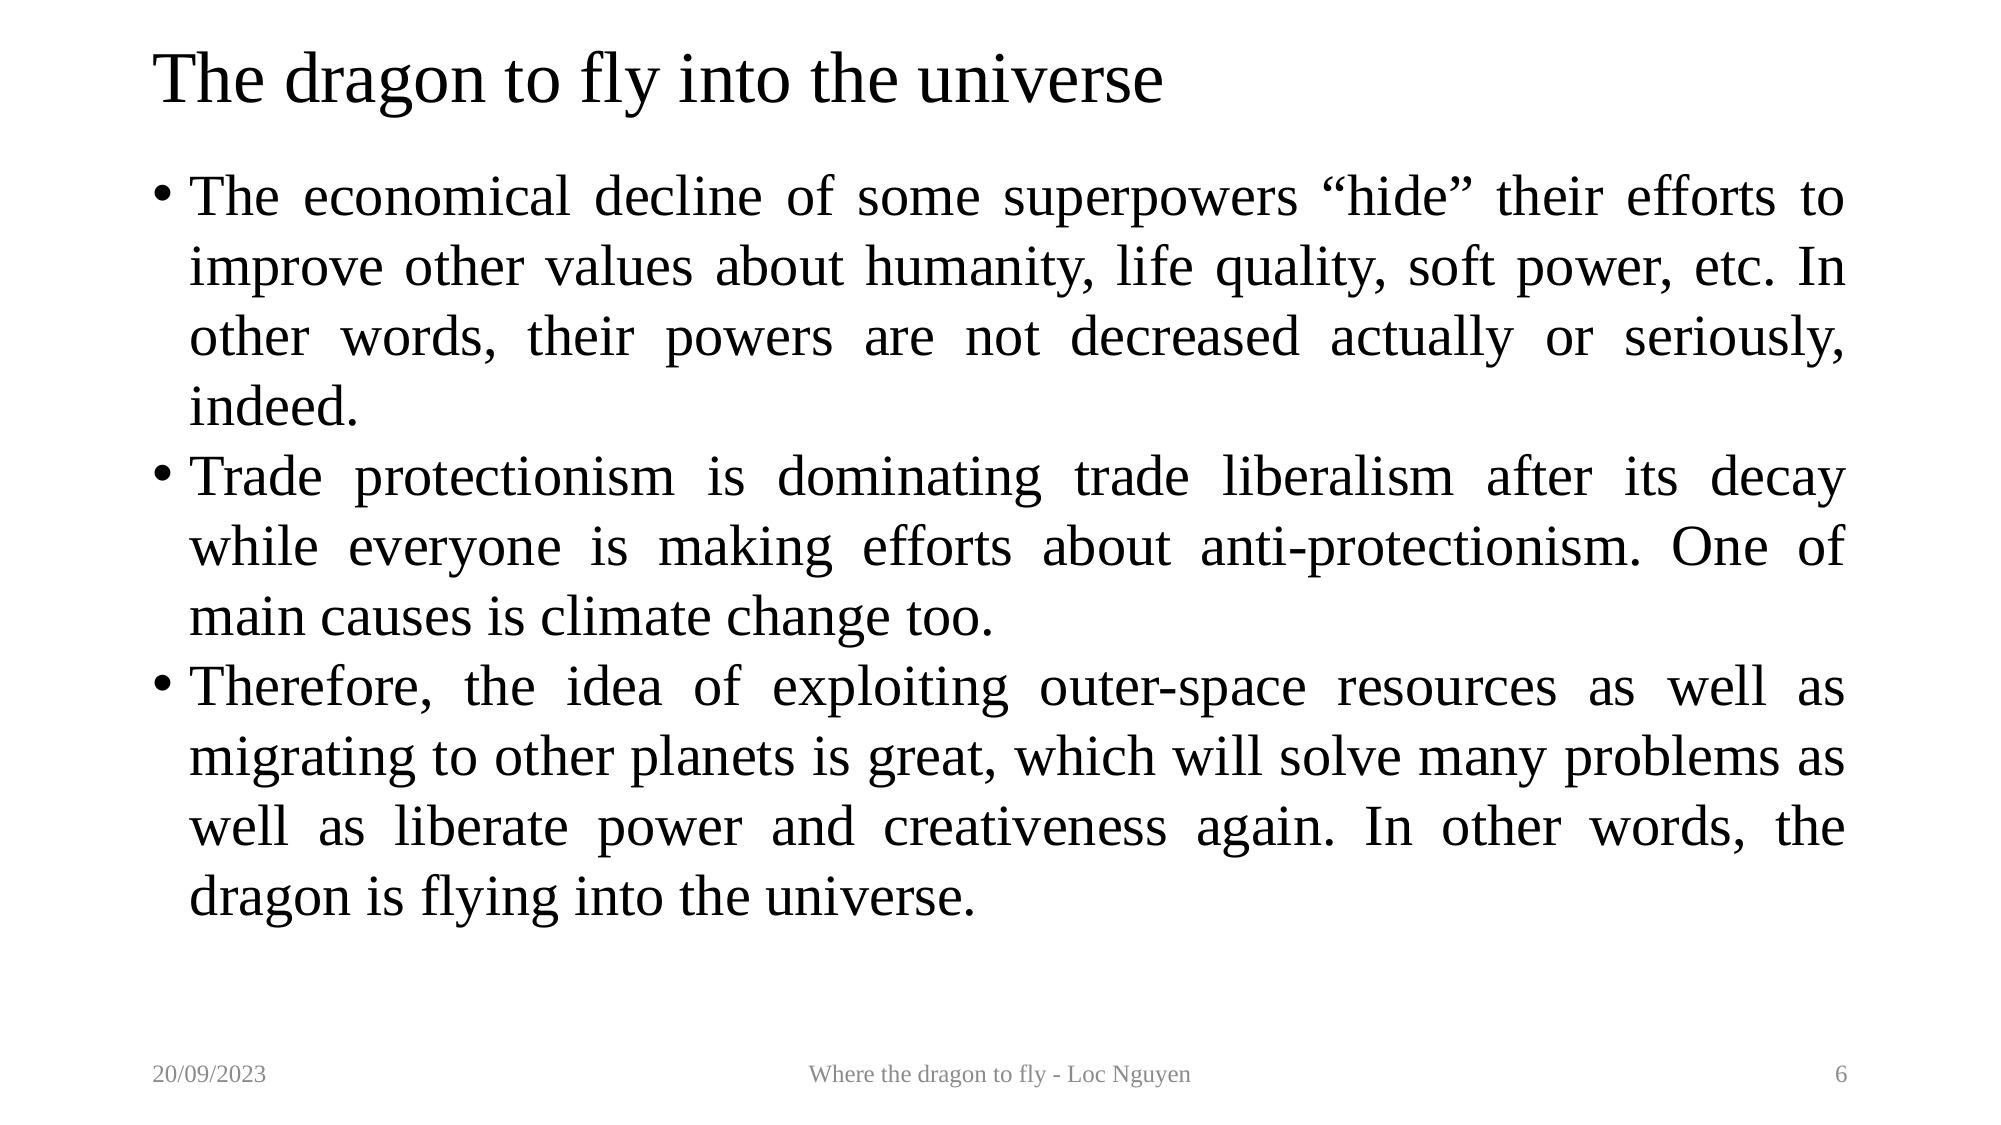

# The dragon to fly into the universe
The economical decline of some superpowers “hide” their efforts to improve other values about humanity, life quality, soft power, etc. In other words, their powers are not decreased actually or seriously, indeed.
Trade protectionism is dominating trade liberalism after its decay while everyone is making efforts about anti-protectionism. One of main causes is climate change too.
Therefore, the idea of exploiting outer-space resources as well as migrating to other planets is great, which will solve many problems as well as liberate power and creativeness again. In other words, the dragon is flying into the universe.
20/09/2023
Where the dragon to fly - Loc Nguyen
6